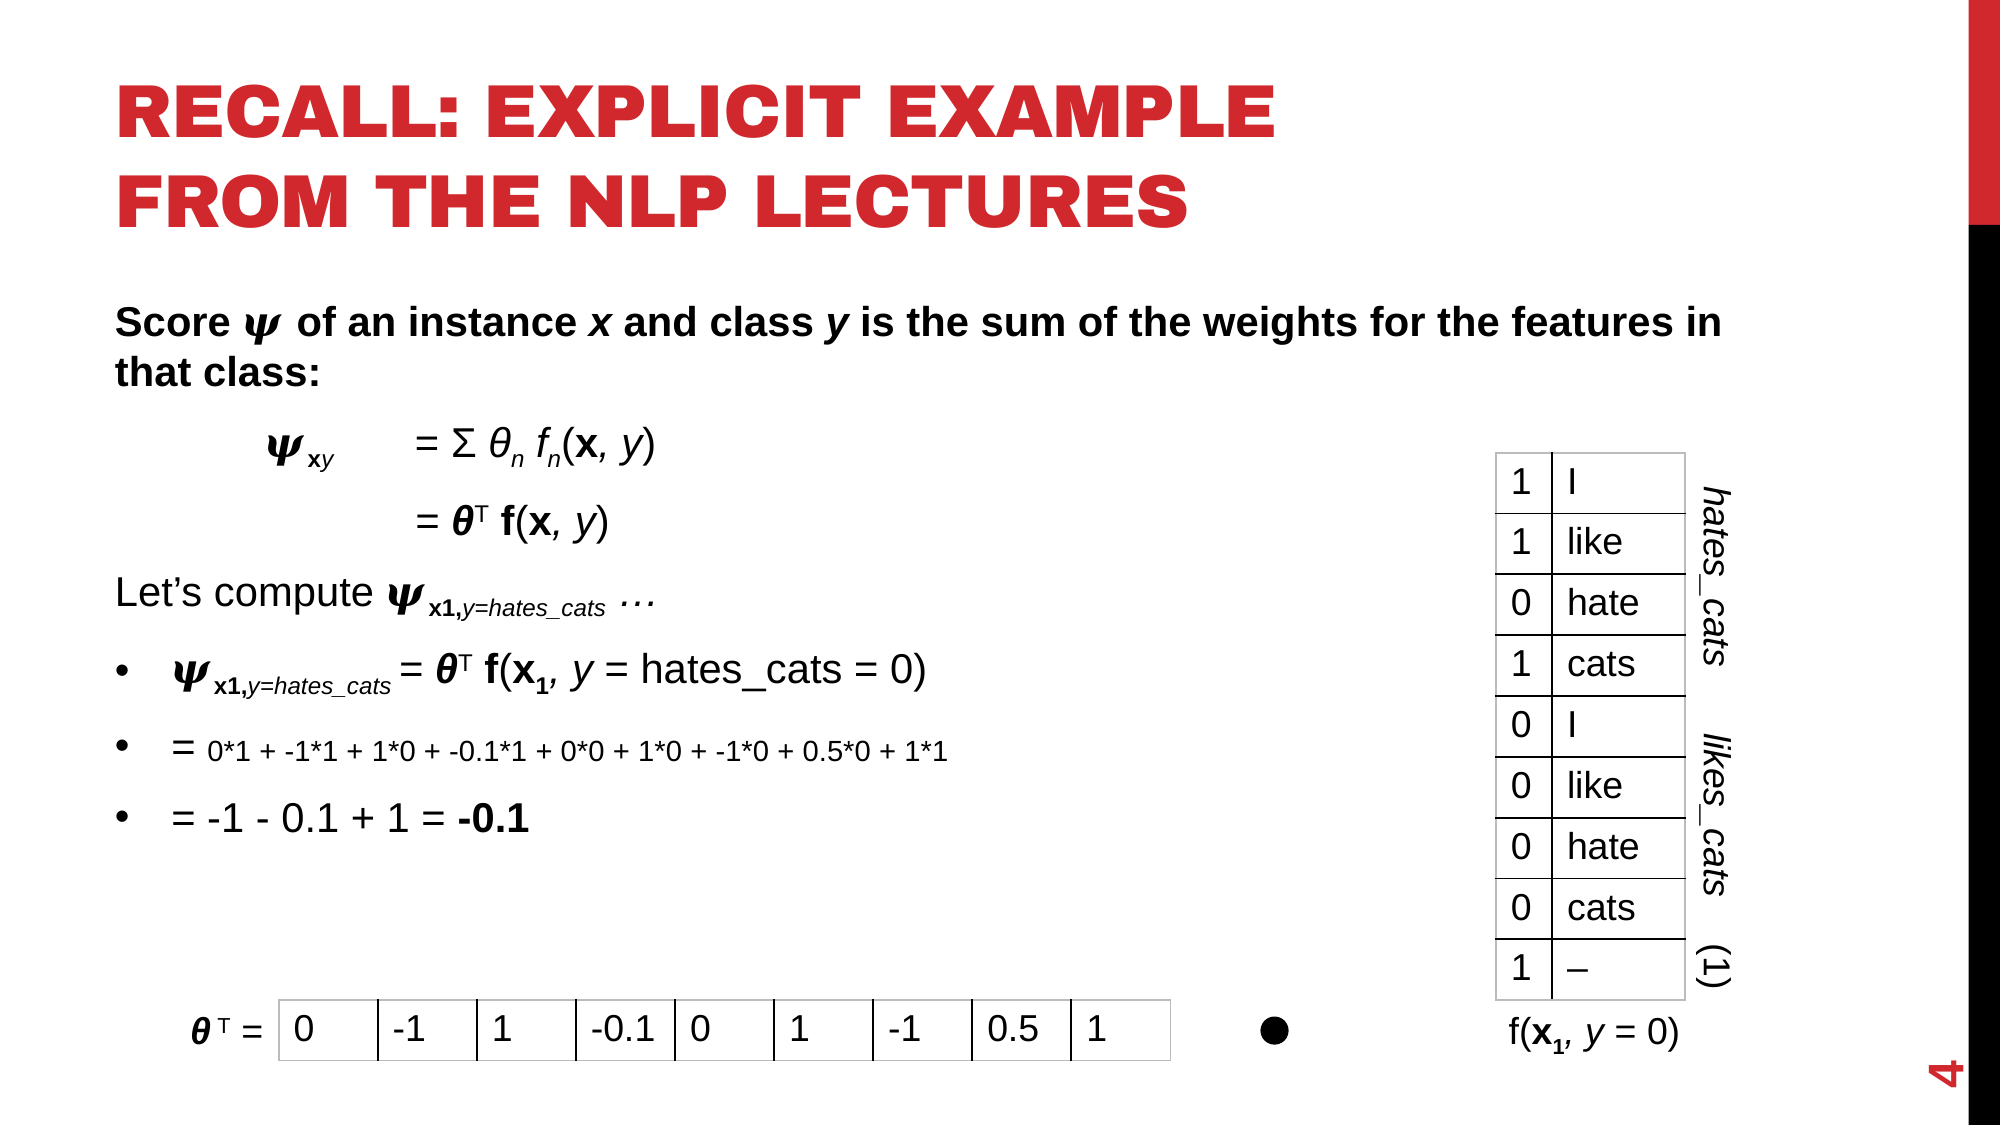

# Recall: Explicit example from the NLP Lectures
Score 𝝍 of an instance x and class y is the sum of the weights for the features in that class:
	𝝍xy	= Σ θn fn(x, y)
		= θT f(x, y)
Let’s compute 𝝍x1,y=hates_cats …
𝝍x1,y=hates_cats = θT f(x1, y = hates_cats = 0)
= 0*1 + -1*1 + 1*0 + -0.1*1 + 0*0 + 1*0 + -1*0 + 0.5*0 + 1*1
= -1 - 0.1 + 1 = -0.1
| 1 | I |
| --- | --- |
| 1 | like |
| 0 | hate |
| 1 | cats |
| 0 | I |
| 0 | like |
| 0 | hate |
| 0 | cats |
| 1 | – |
hates_cats
likes_cats
(1)
4
| 0 | -1 | 1 | -0.1 | 0 | 1 | -1 | 0.5 | 1 |
| --- | --- | --- | --- | --- | --- | --- | --- | --- |
θ T =
f(x1, y = 0)